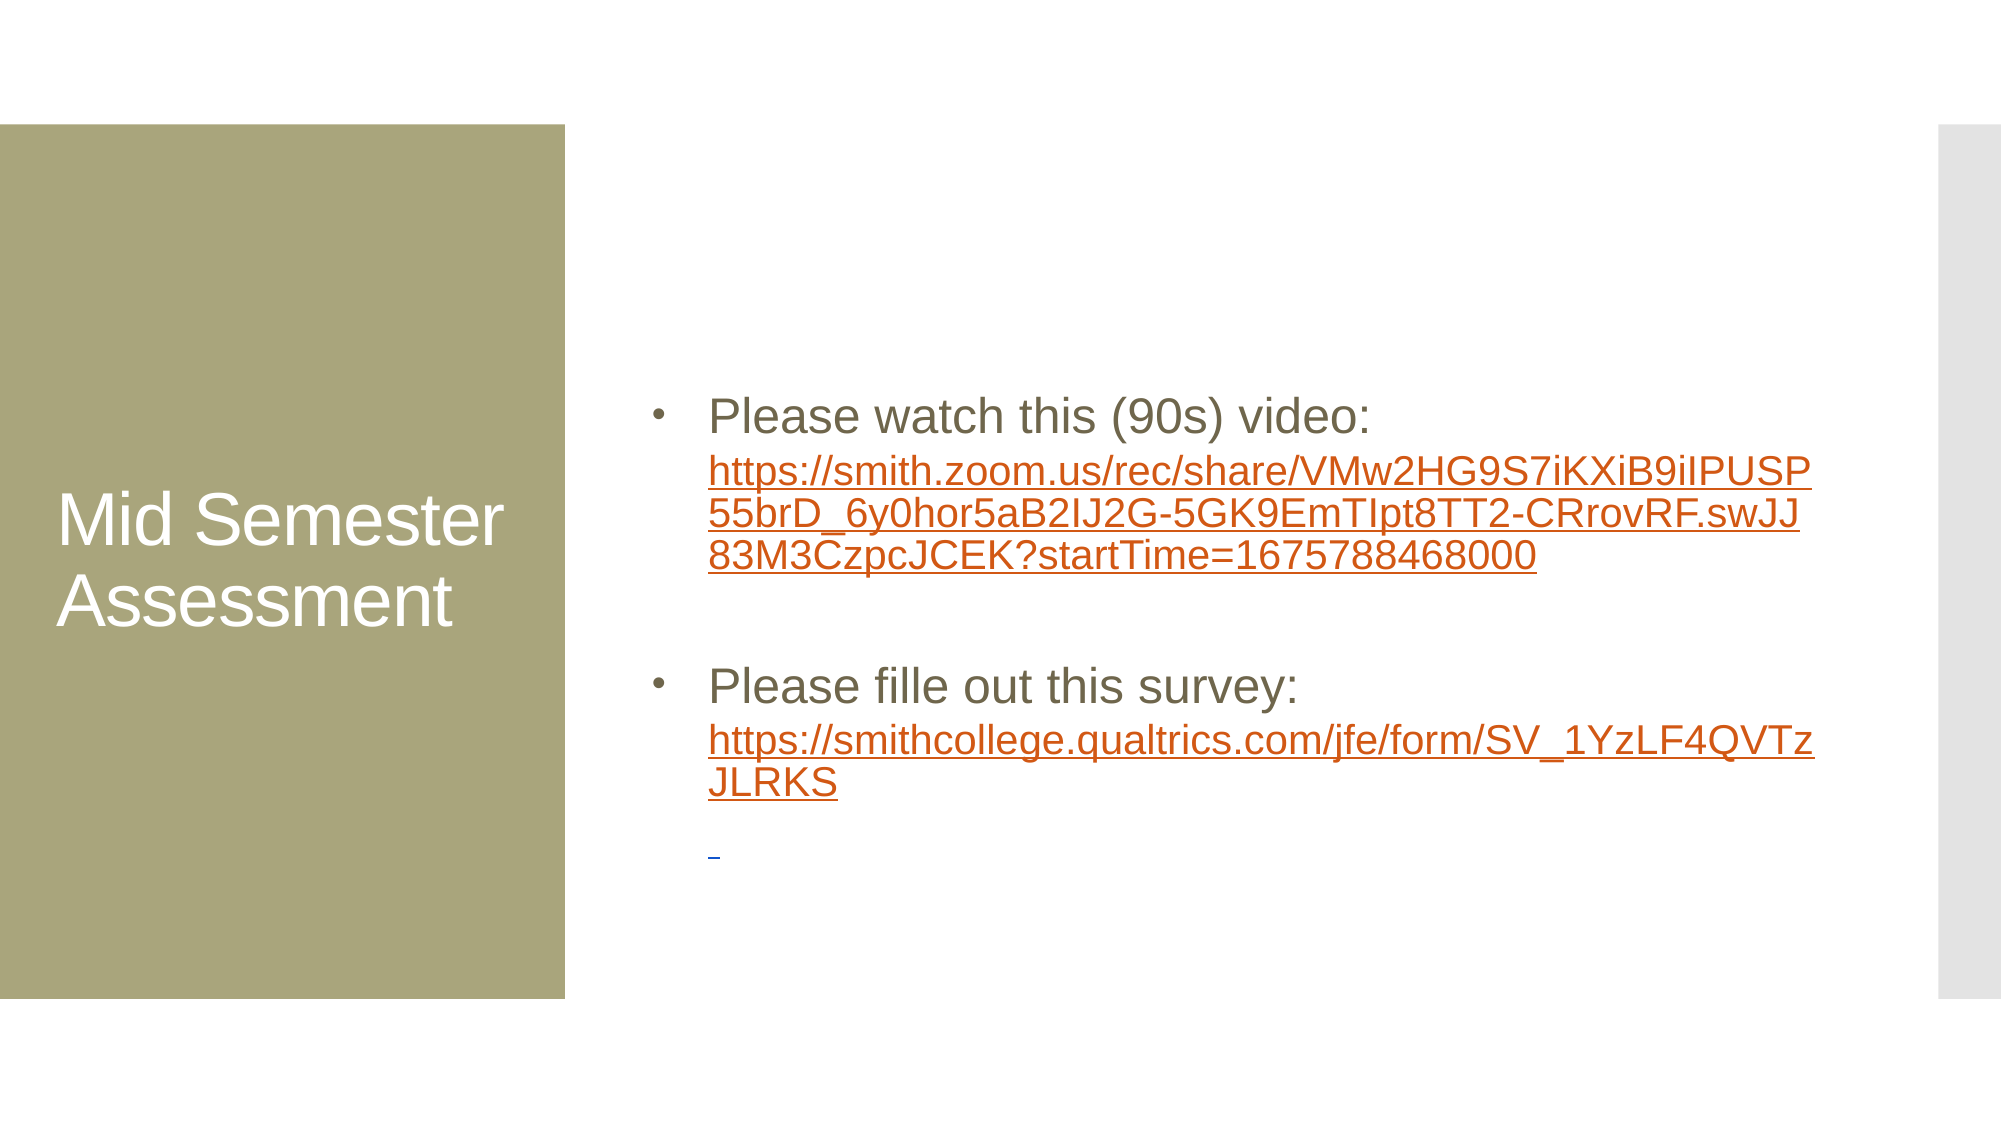

Please watch this (90s) video: https://smith.zoom.us/rec/share/VMw2HG9S7iKXiB9iIPUSP55brD_6y0hor5aB2IJ2G-5GK9EmTIpt8TT2-CRrovRF.swJJ83M3CzpcJCEK?startTime=1675788468000
Please fille out this survey:
https://smithcollege.qualtrics.com/jfe/form/SV_1YzLF4QVTzJLRKS
# Mid Semester Assessment